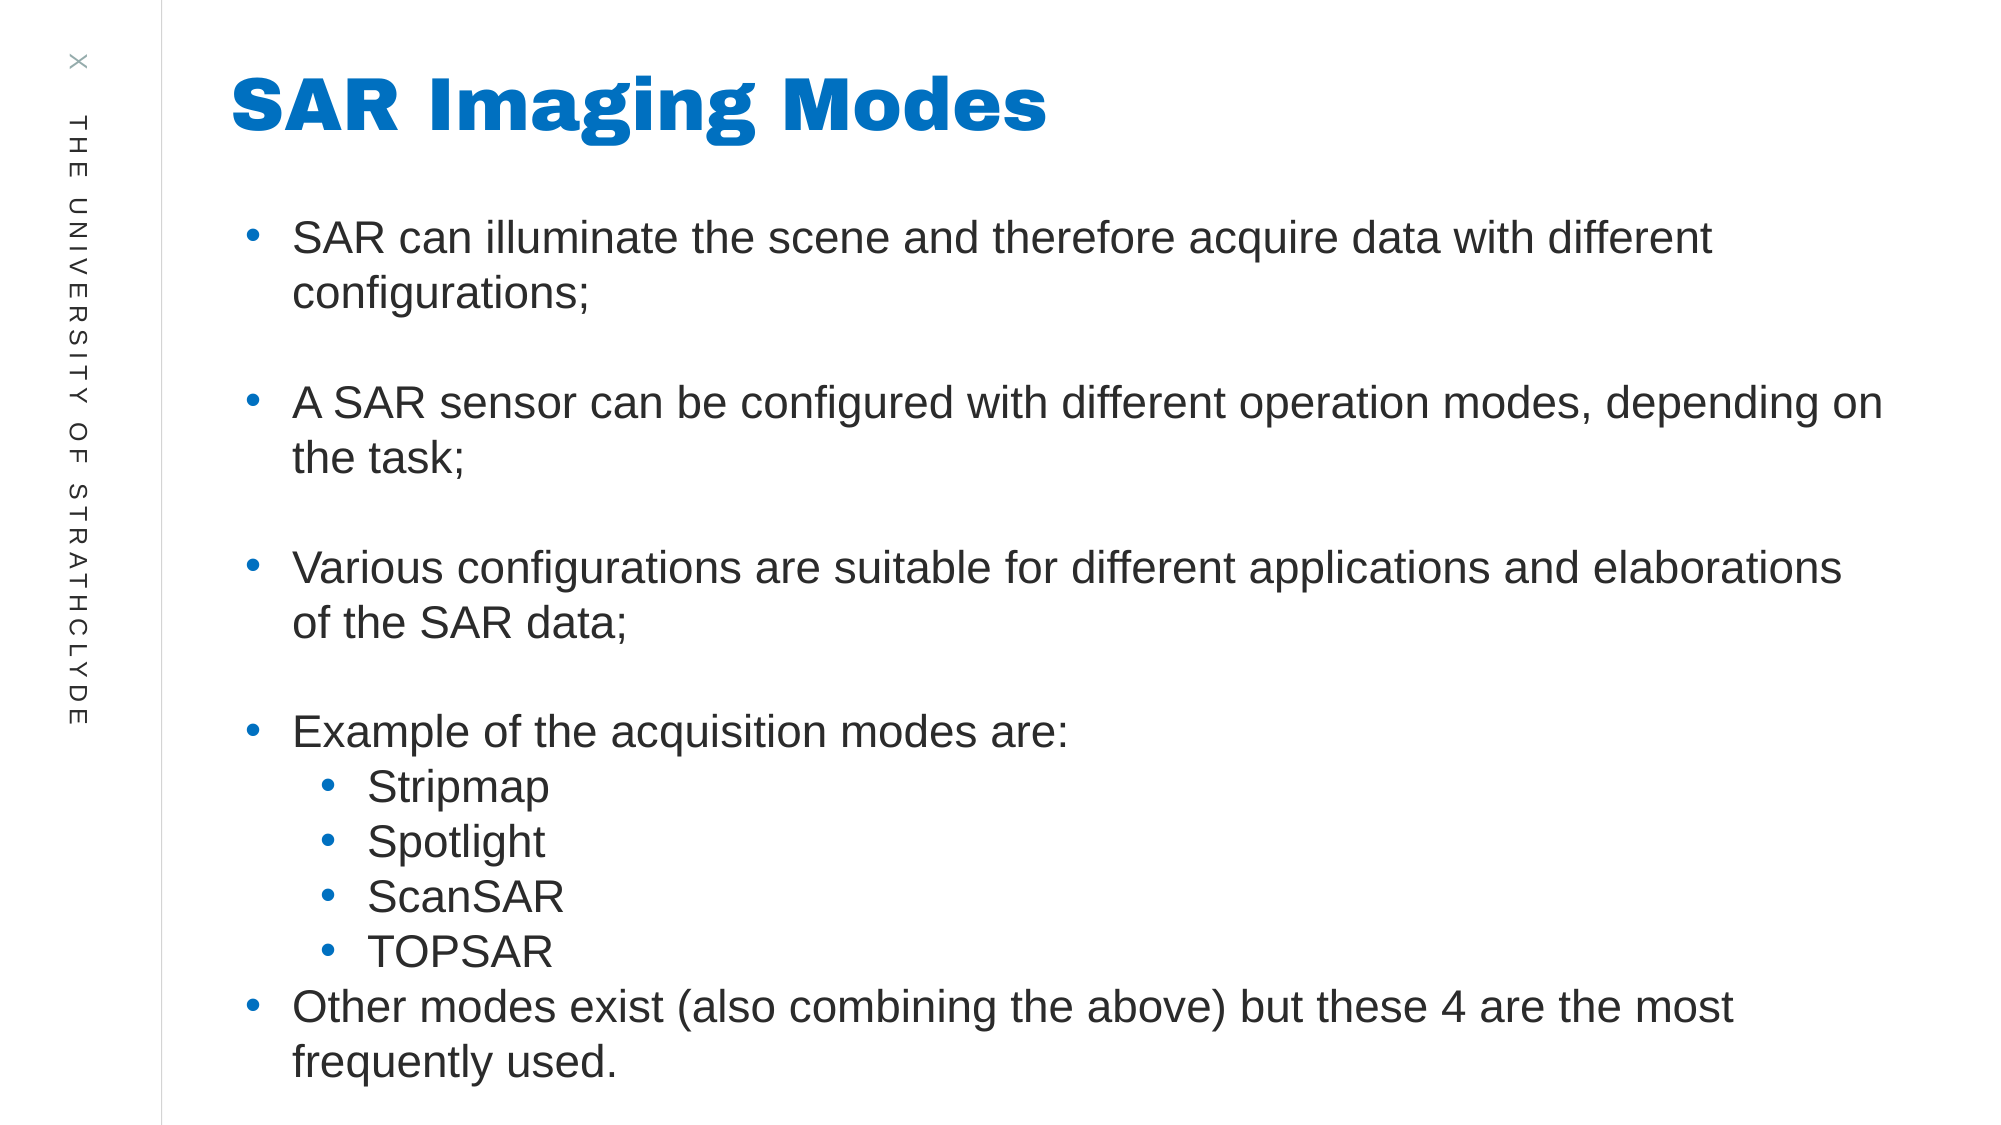

SAR Imaging Modes
SAR can illuminate the scene and therefore acquire data with different configurations;

A SAR sensor can be configured with different operation modes, depending on the task;

Various configurations are suitable for different applications and elaborations of the SAR data;

Example of the acquisition modes are:
Stripmap
Spotlight
ScanSAR
TOPSAR
Other modes exist (also combining the above) but these 4 are the most frequently used.